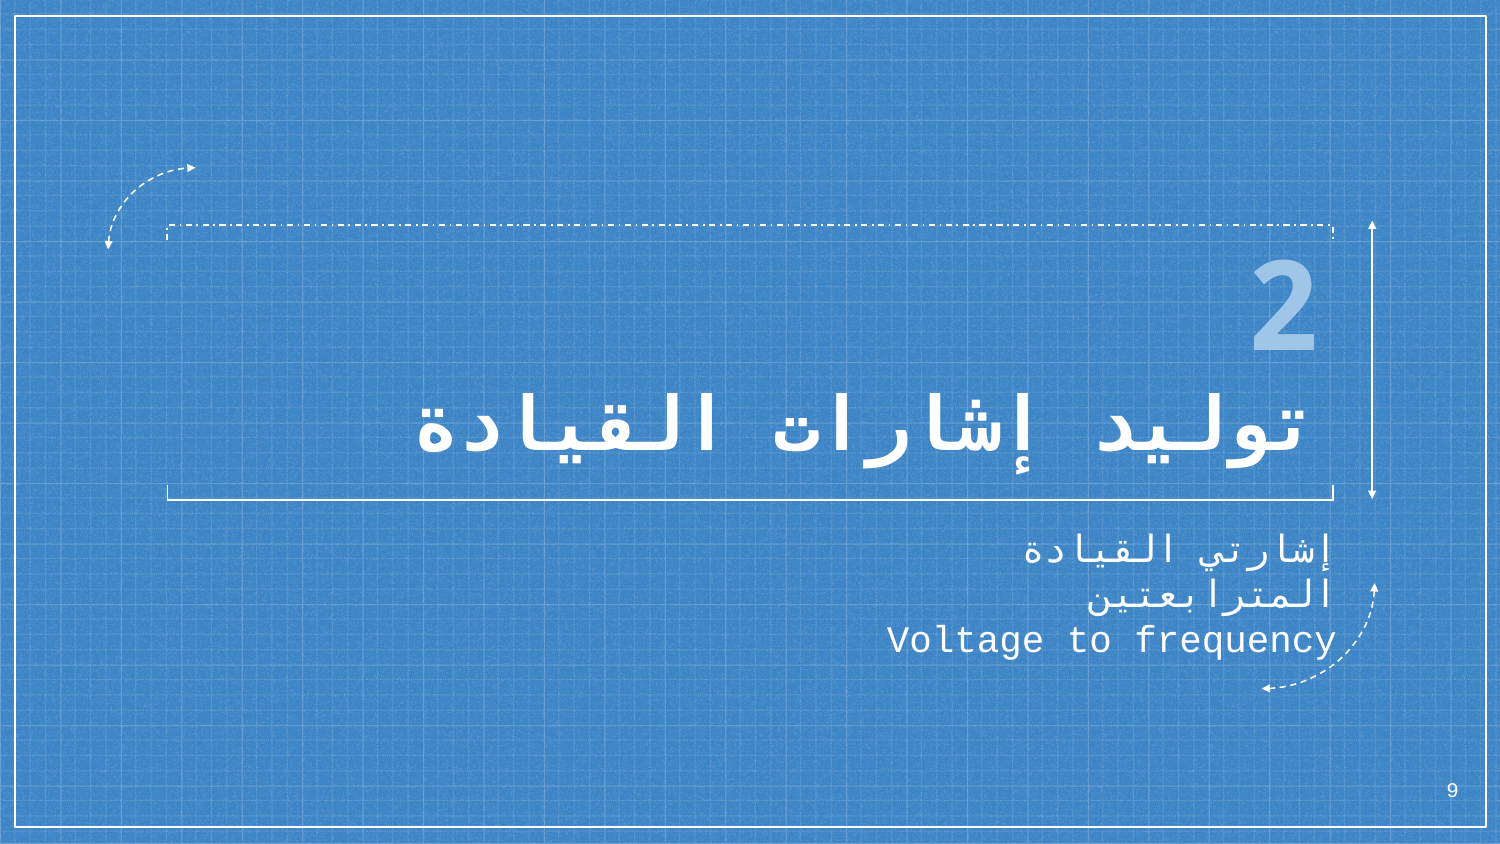

# 2 توليد إشارات القيادة
إشارتي القيادة المترابعتين
Voltage to frequency

9